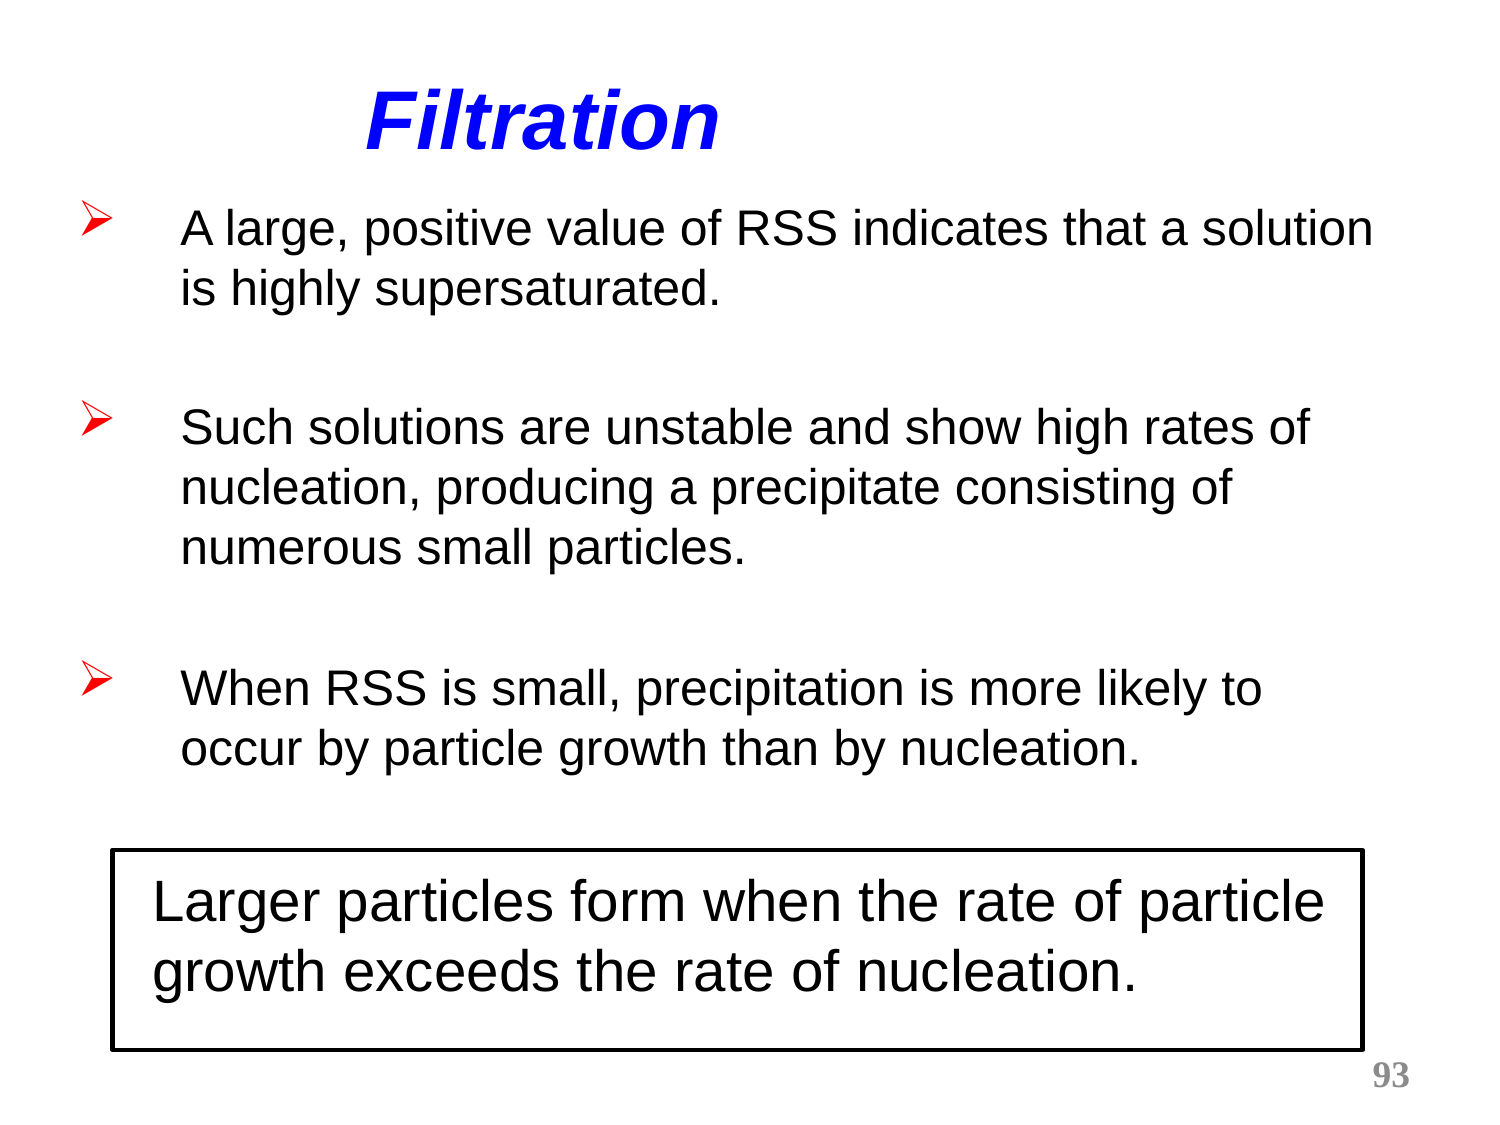

# Filtration
A large, positive value of RSS indicates that a solution is highly supersaturated.

Such solutions are unstable and show high rates of nucleation, producing a precipitate consisting of numerous small particles.

When RSS is small, precipitation is more likely to occur by particle growth than by nucleation.

Larger particles form when the rate of particle growth exceeds the rate of nucleation.
93